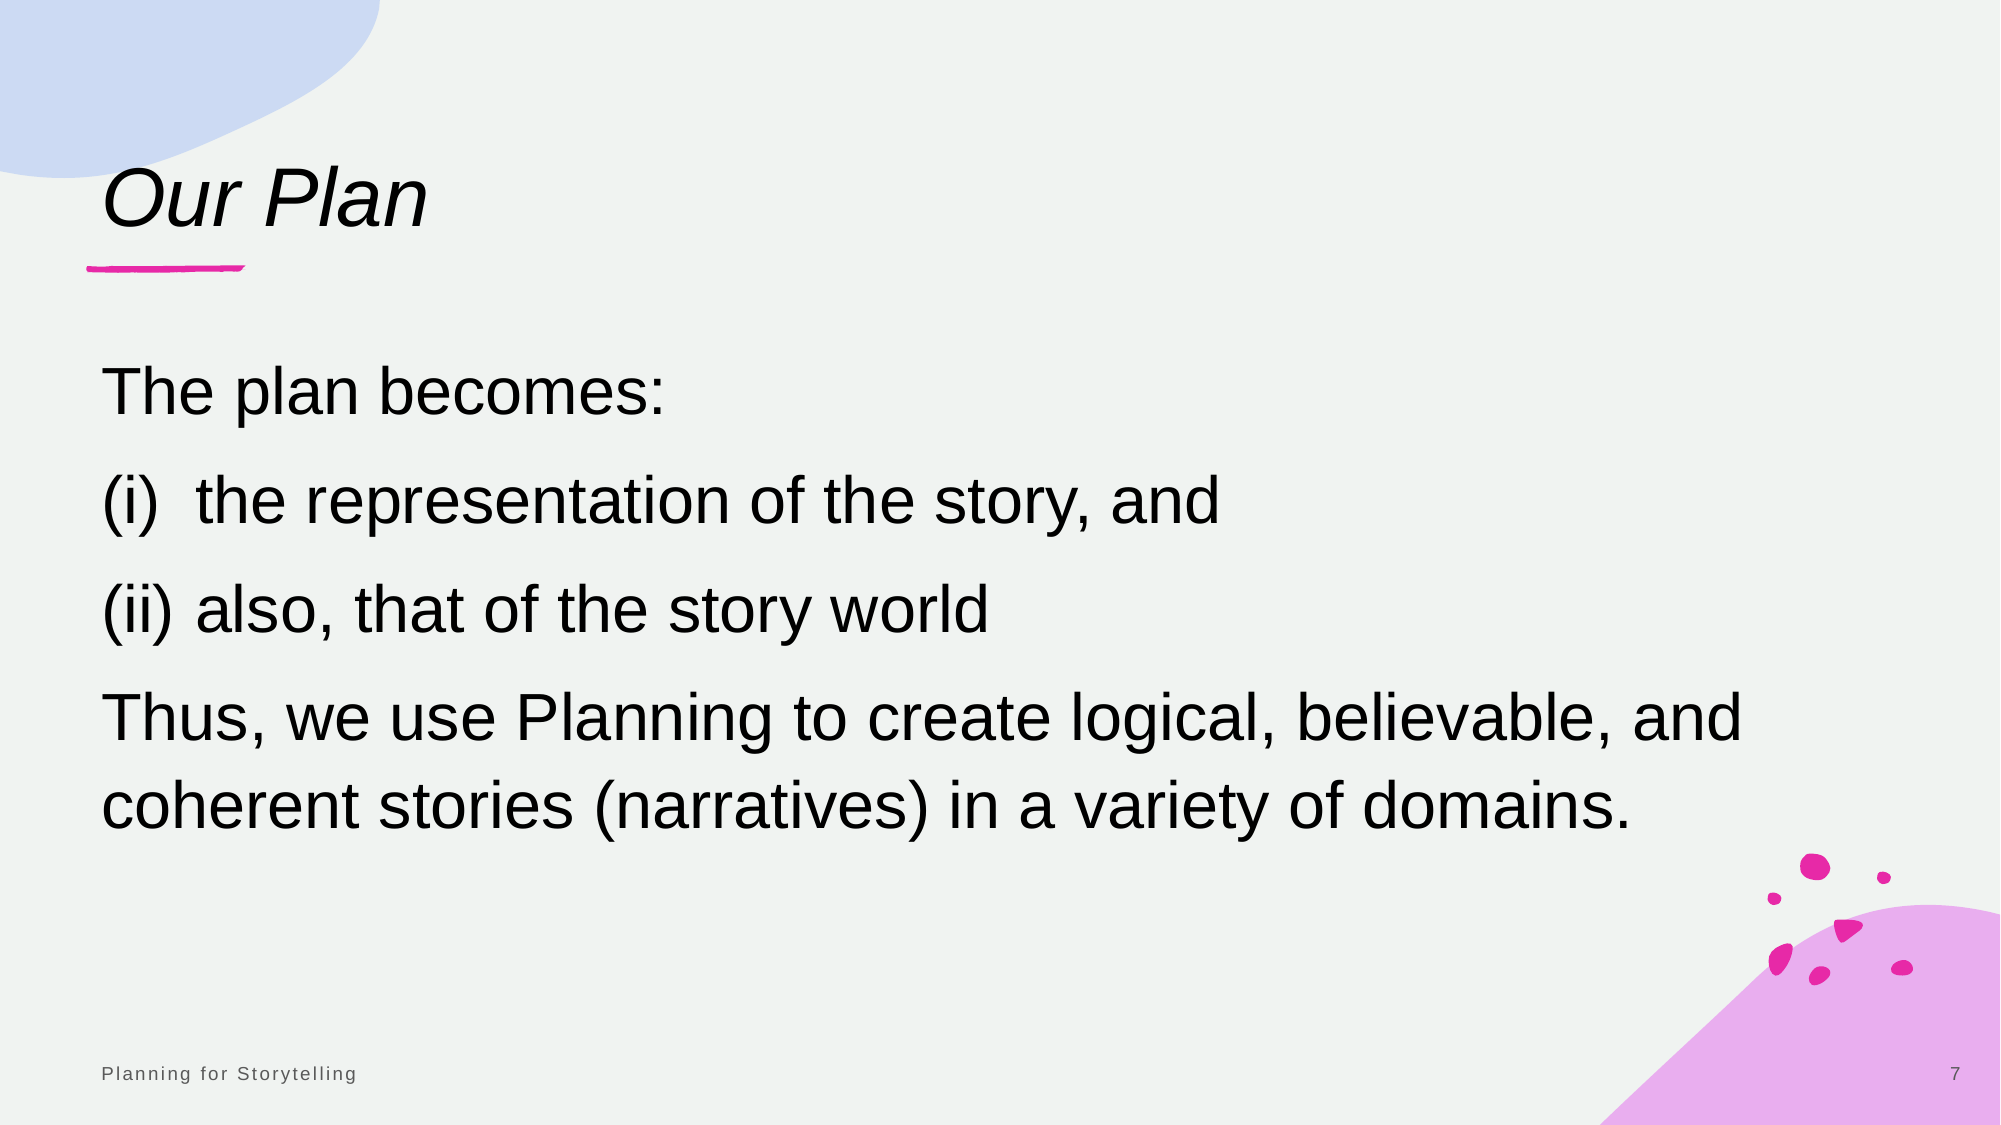

# Our Plan
The plan becomes:
the representation of the story, and
also, that of the story world
Thus, we use Planning to create logical, believable, and coherent stories (narratives) in a variety of domains.
Planning for Storytelling
7